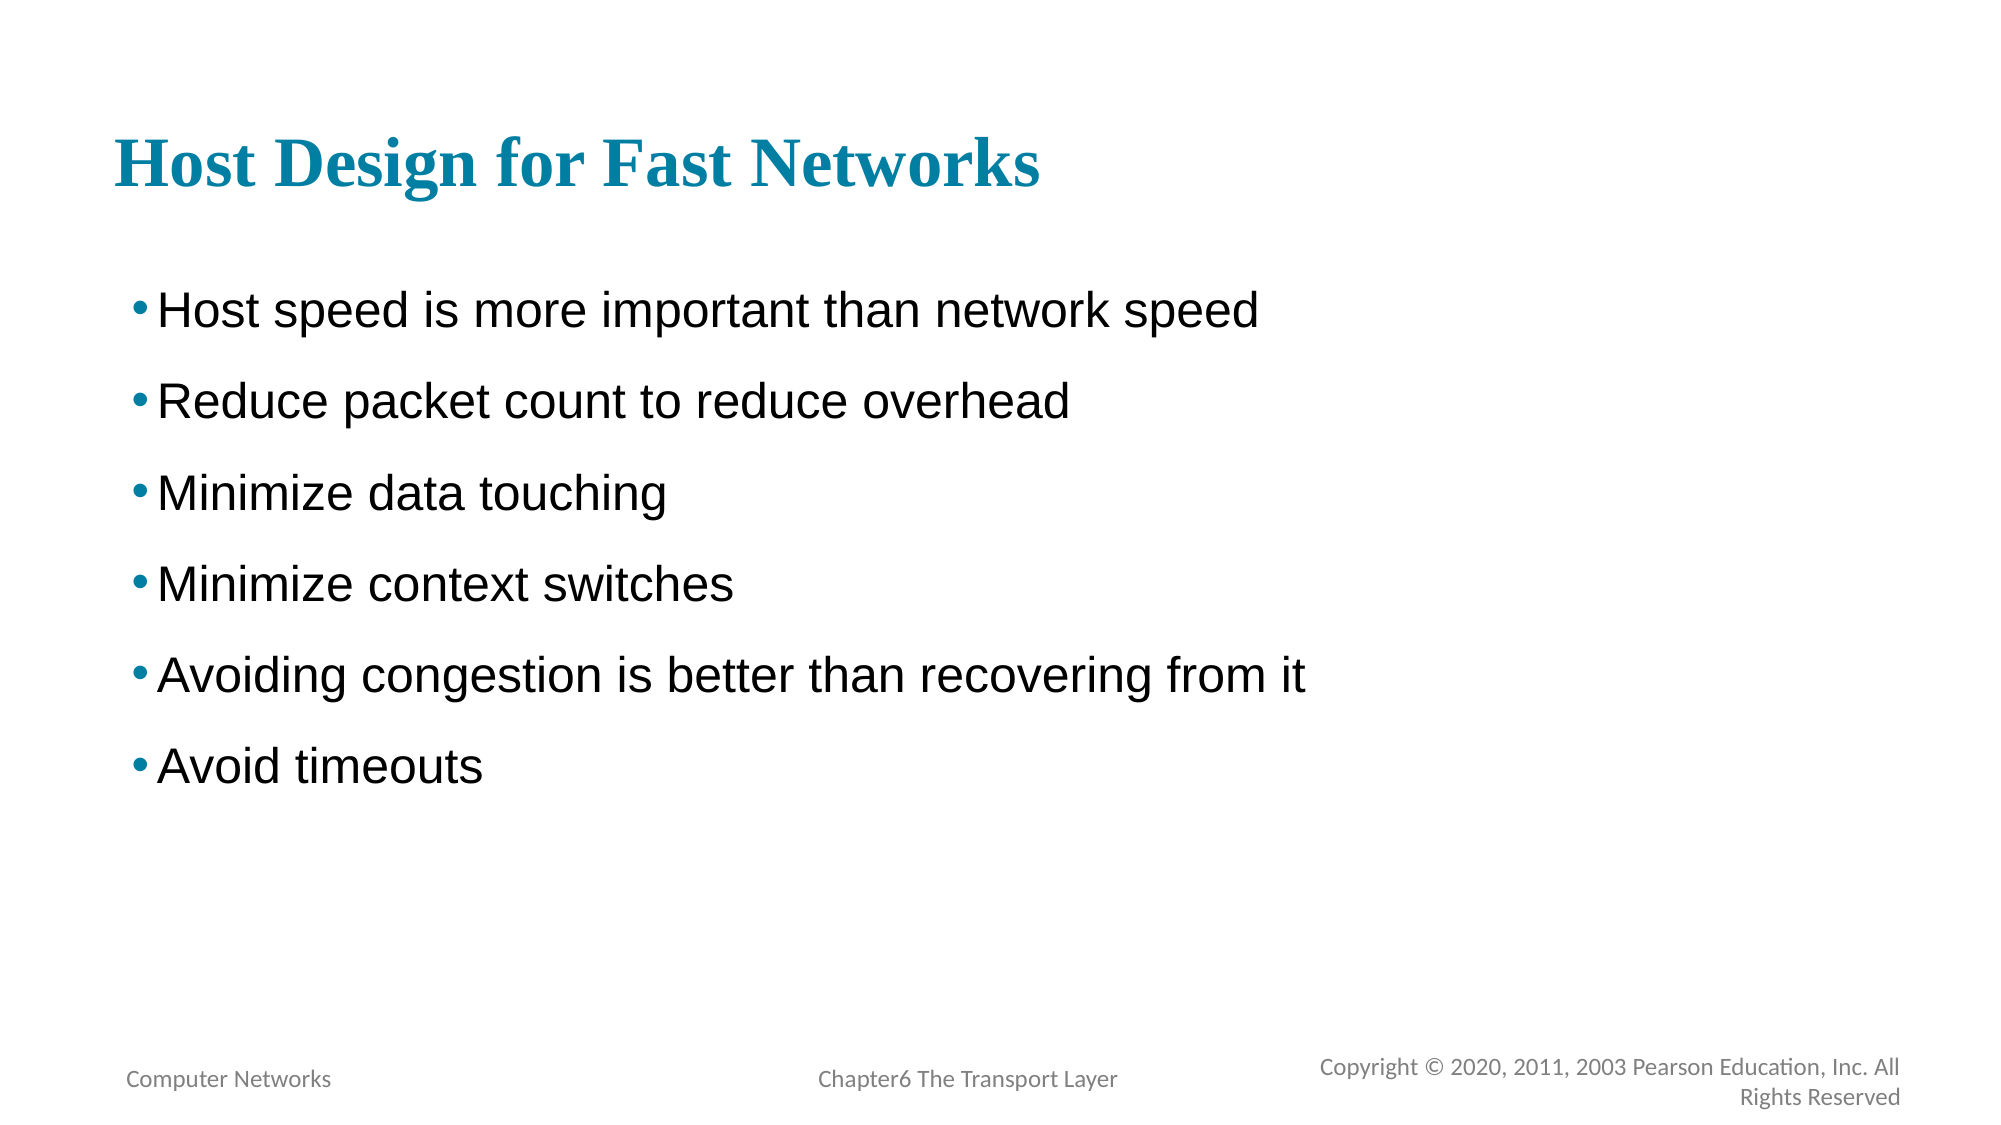

# Host Design for Fast Networks
Host speed is more important than network speed
Reduce packet count to reduce overhead
Minimize data touching
Minimize context switches
Avoiding congestion is better than recovering from it
Avoid timeouts